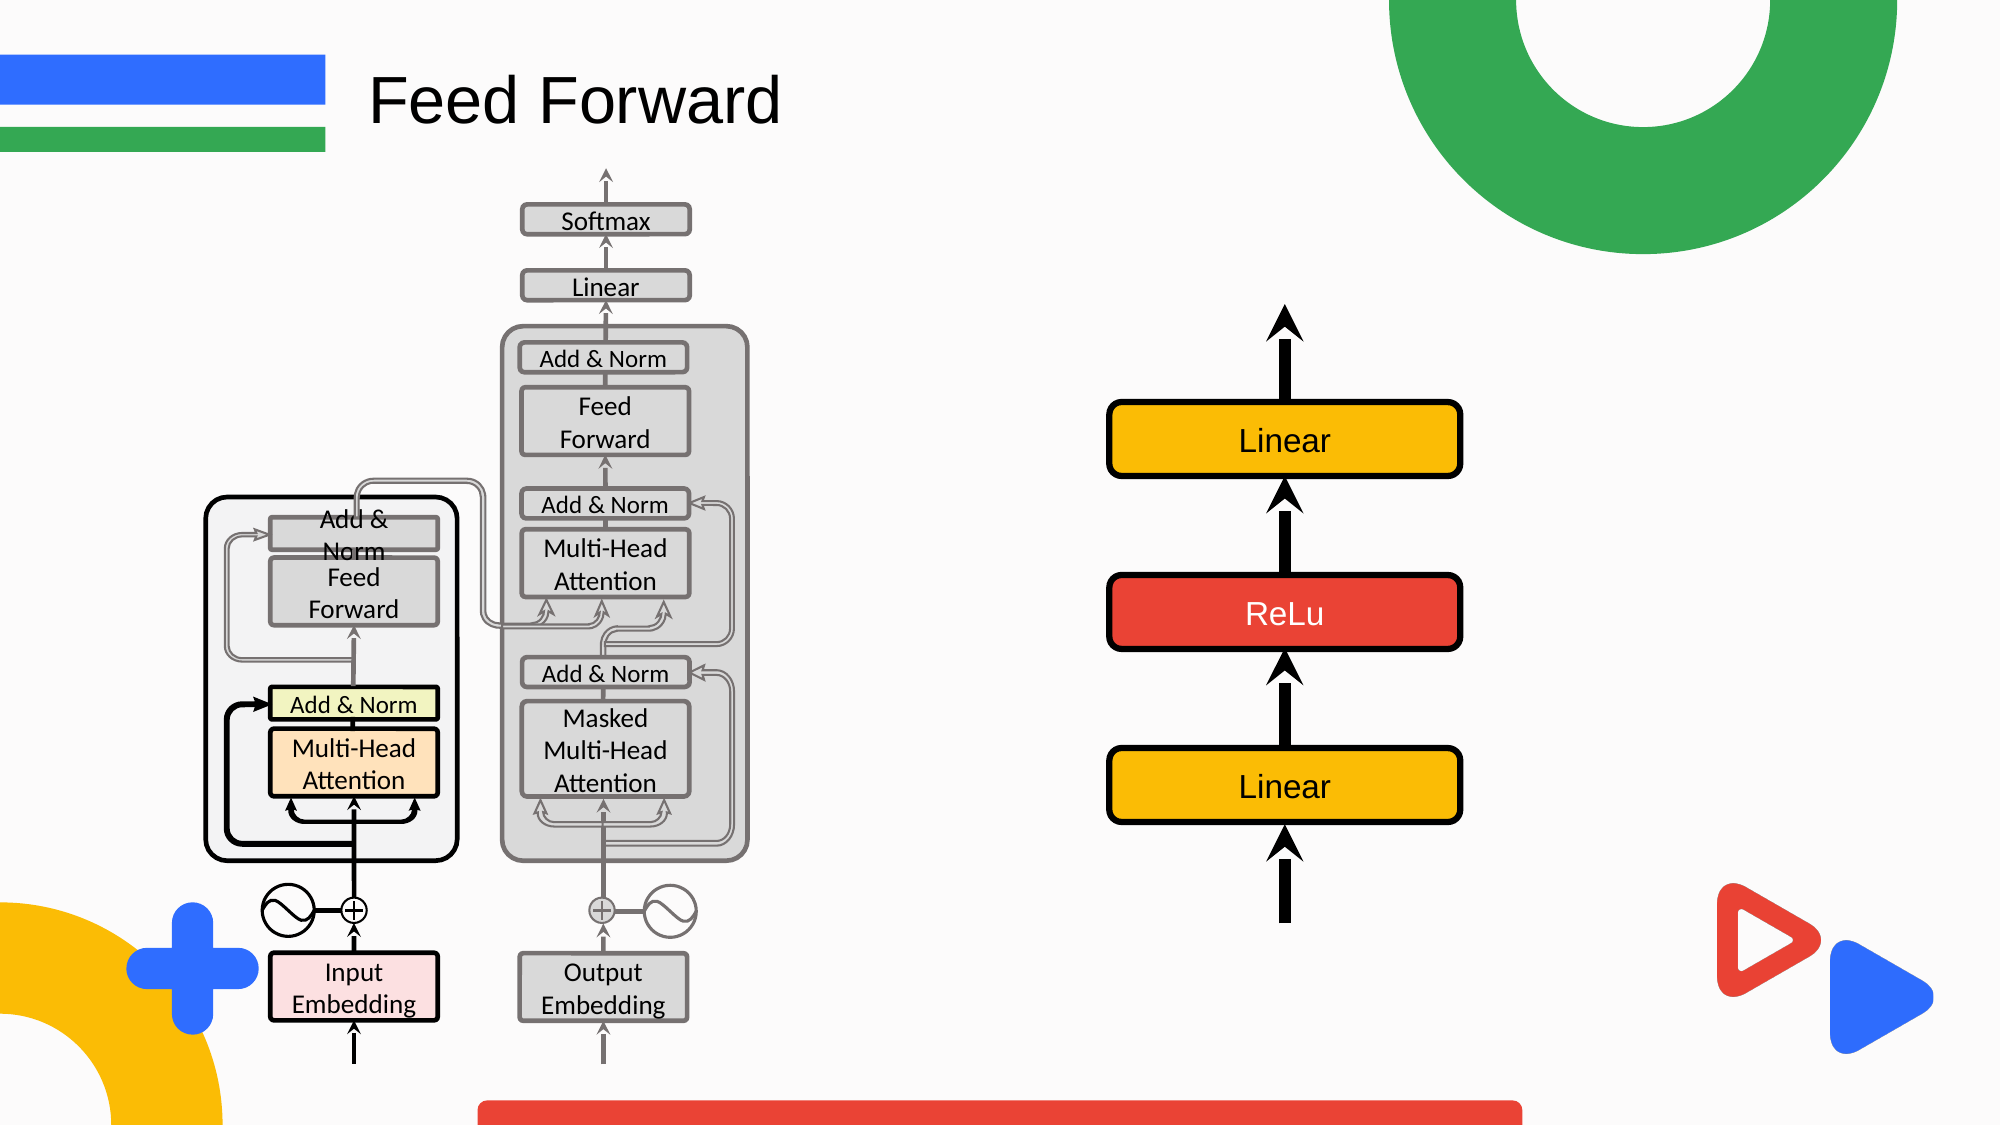

Feed Forward
Softmax
Linear

Add & Norm
Feed Forward
Linear

Add & Norm

Add & Norm
Multi-Head Attention

Feed Forward

ReLu

Add & Norm
Add & Norm

Masked Multi-Head Attention

Multi-Head Attention
Linear

Input Embedding
Output Embedding